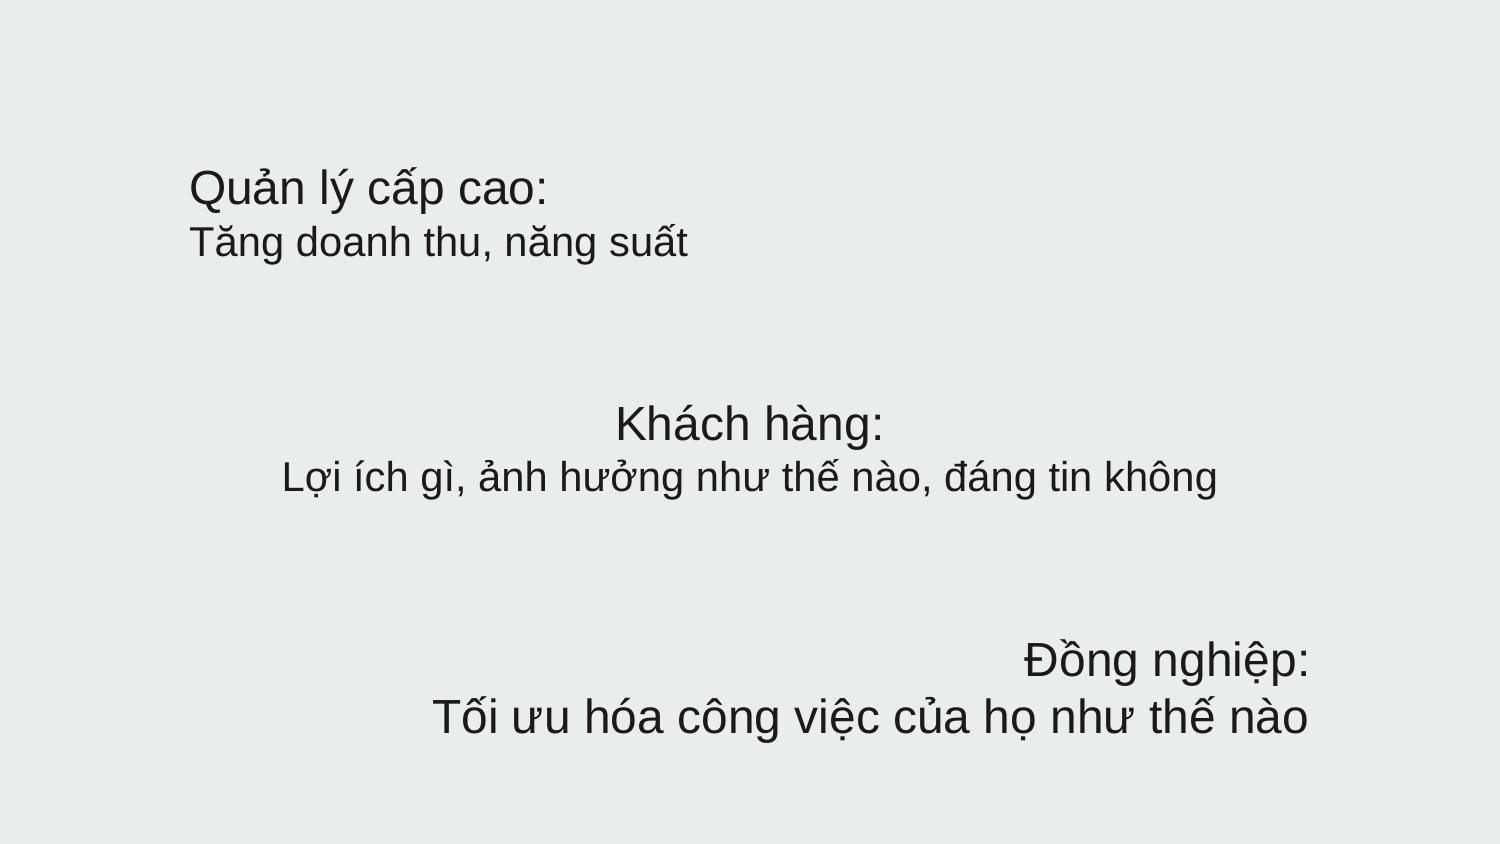

Quản lý cấp cao:
Tăng doanh thu, năng suất
Khách hàng:
Lợi ích gì, ảnh hưởng như thế nào, đáng tin không
Đồng nghiệp:
Tối ưu hóa công việc của họ như thế nào